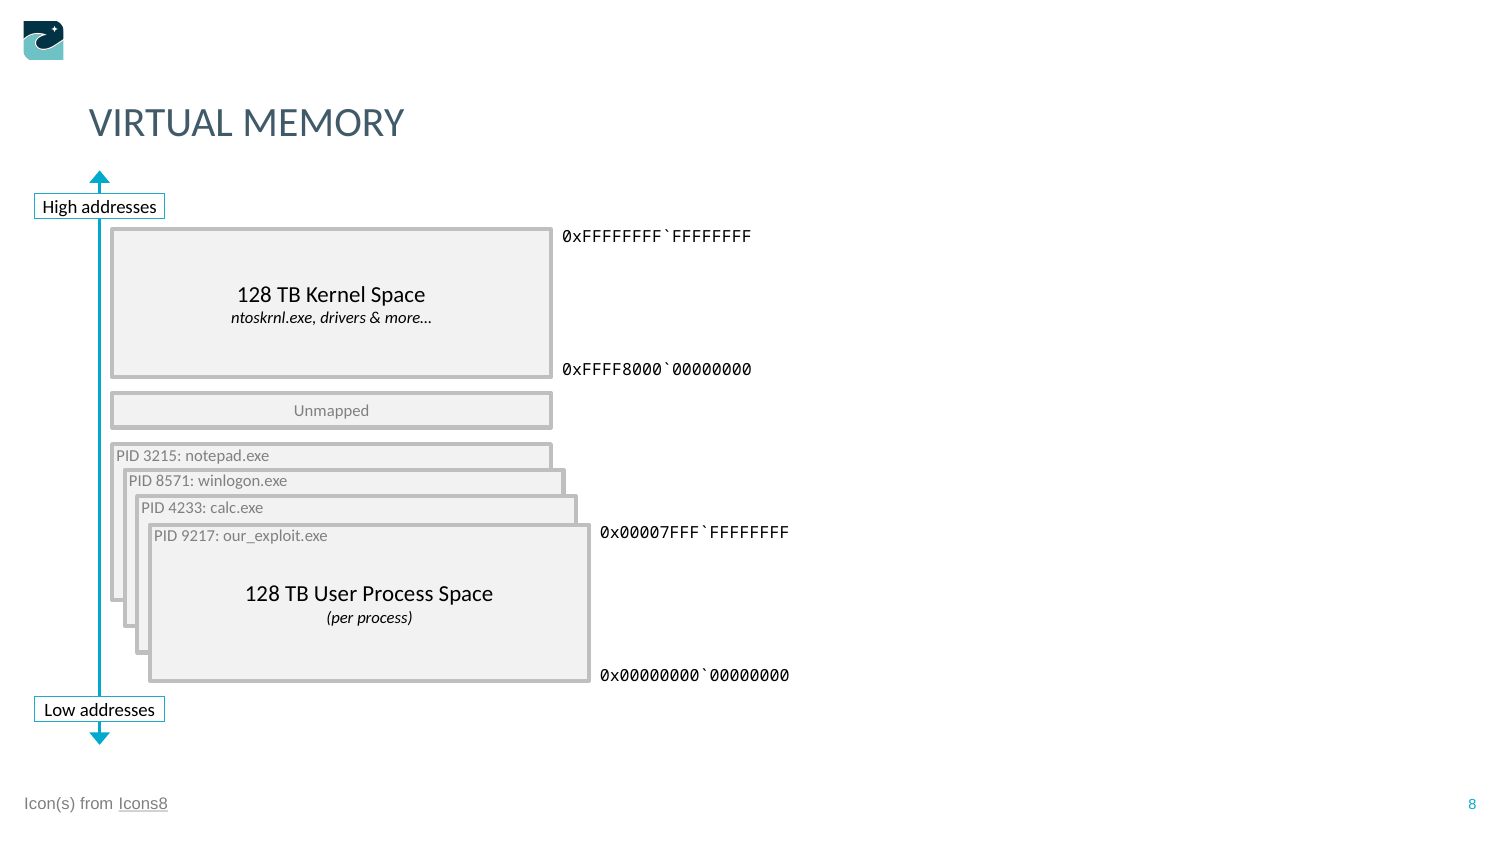

# Virtual memory
High addresses
128 TB Kernel Space
ntoskrnl.exe, drivers & more…
0xFFFFFFFF`FFFFFFFF
0xFFFF8000`00000000

Unmapped
128 TB User Process Space
(per process)
PID 3215: notepad.exe
128 TB User Process Space
(per process)
PID 8571: winlogon.exe
128 TB User Process Space
(per process)
PID 4233: calc.exe
128 TB User Process Space
(per process)
PID 9217: our_exploit.exe
0x00007FFF`FFFFFFFF
0x00000000`00000000
Low addresses
8